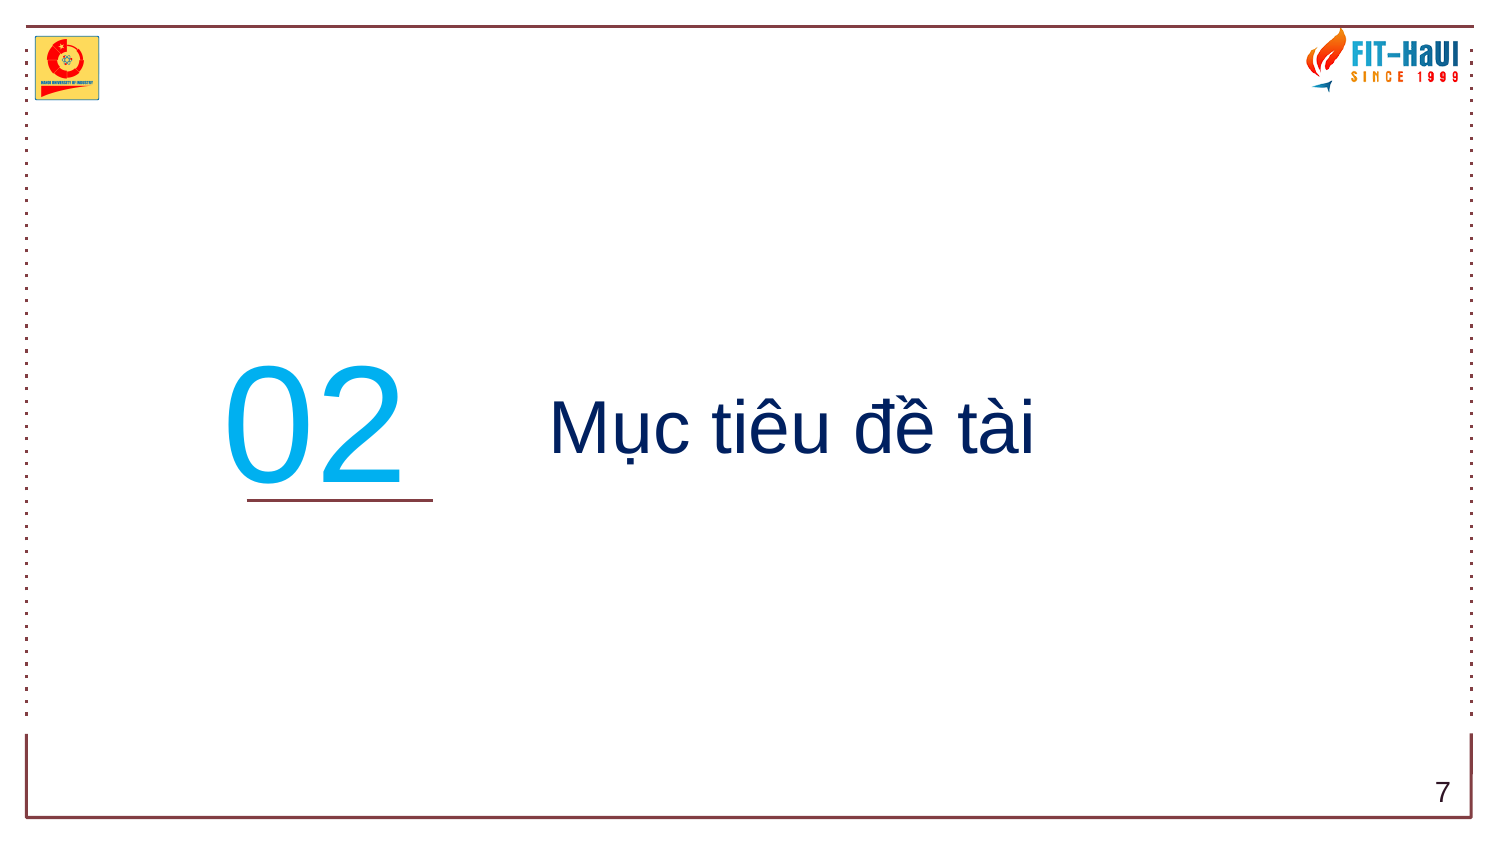

02
# Mục tiêu đề tài
7